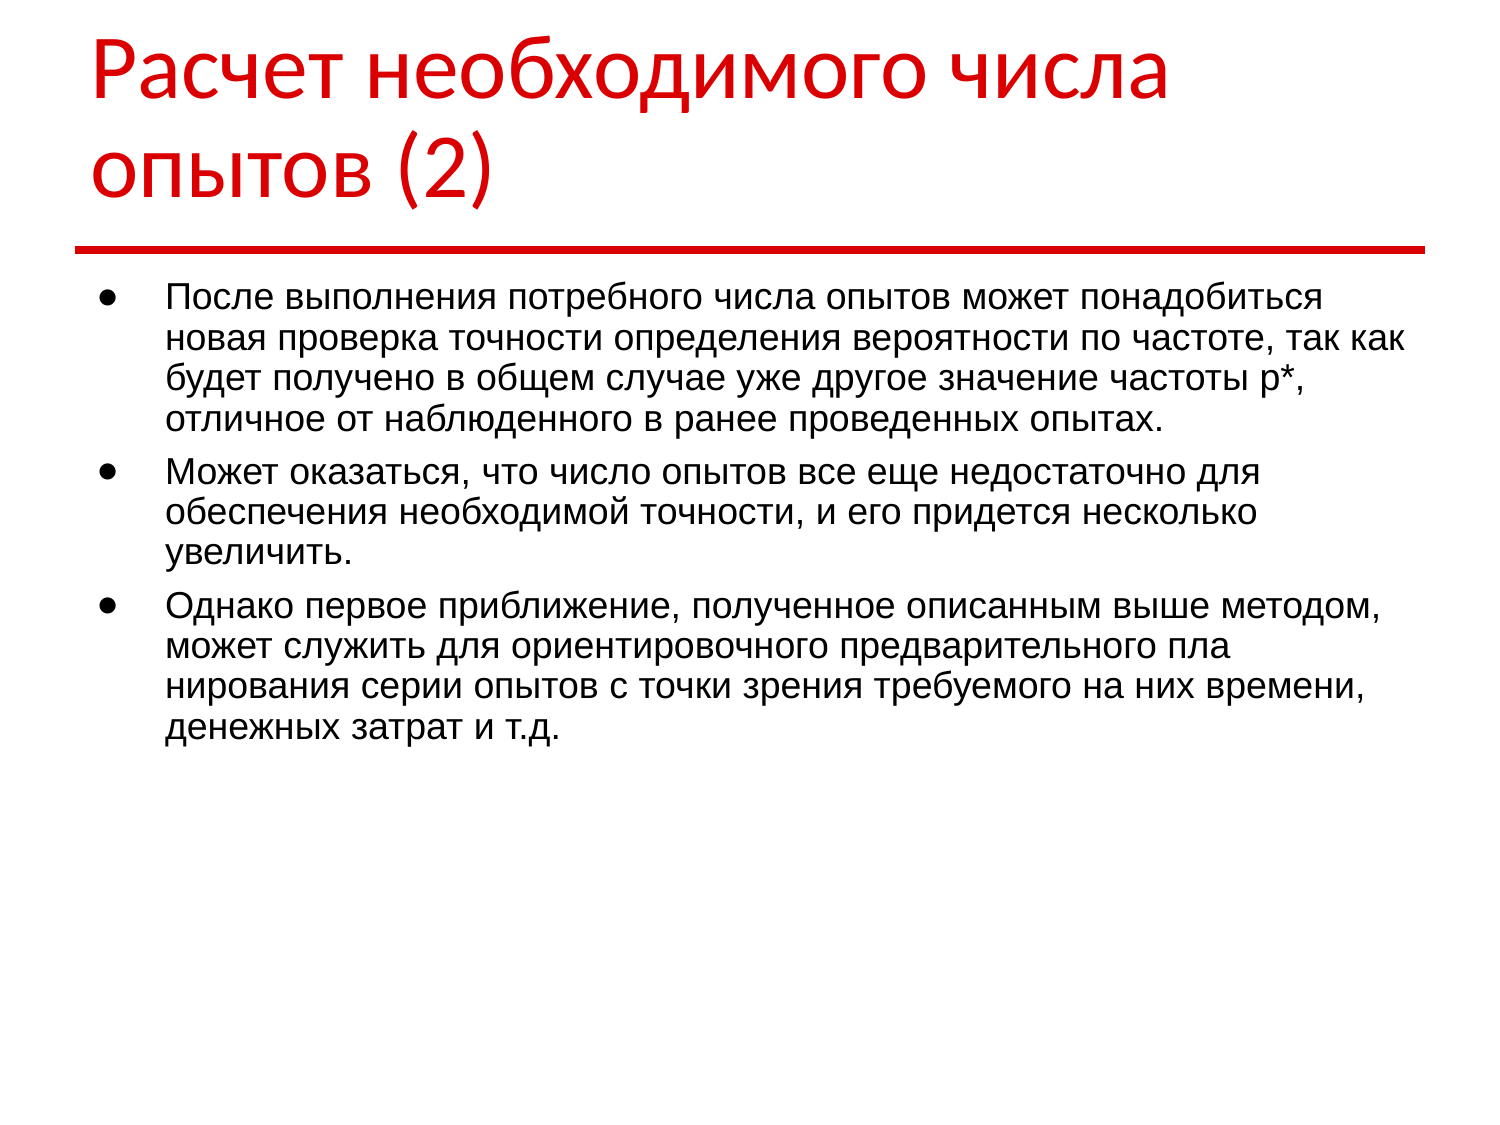

# Расчет необходимого числа опытов (2)
После выполнения потребного числа опытов может понадобиться новая проверка точности определения вероятности по частоте, так как будет получено в общем случае уже другое значение частоты р*, отличное от наблюденного в ранее проведенных опытах.
Может оказаться, что число опытов все еще недостаточно для обеспечения необходимой точности, и его придется несколько увеличить.
Однако первое приближение, полученное описанным выше методом, может служить для ориентировочного предварительного пла­нирования серии опытов с точки зрения требуемого на них времени, денежных затрат и т.д.